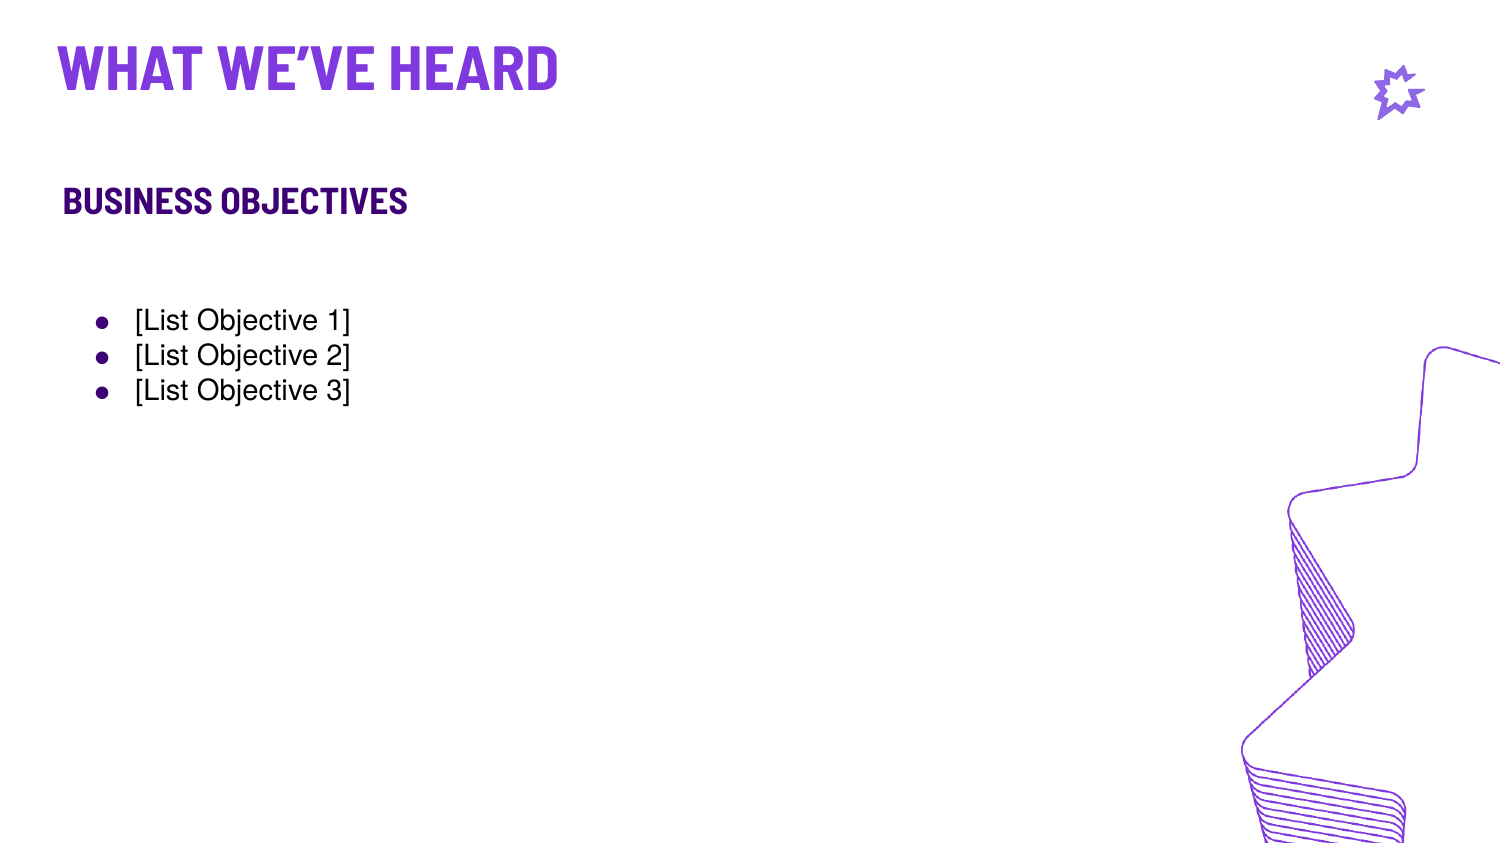

# WHAT WE’VE HEARD
WHAT WE’VE HEARD

BUSINESS OBJECTIVES
[List Objective 1]
[List Objective 2]
[List Objective 3]